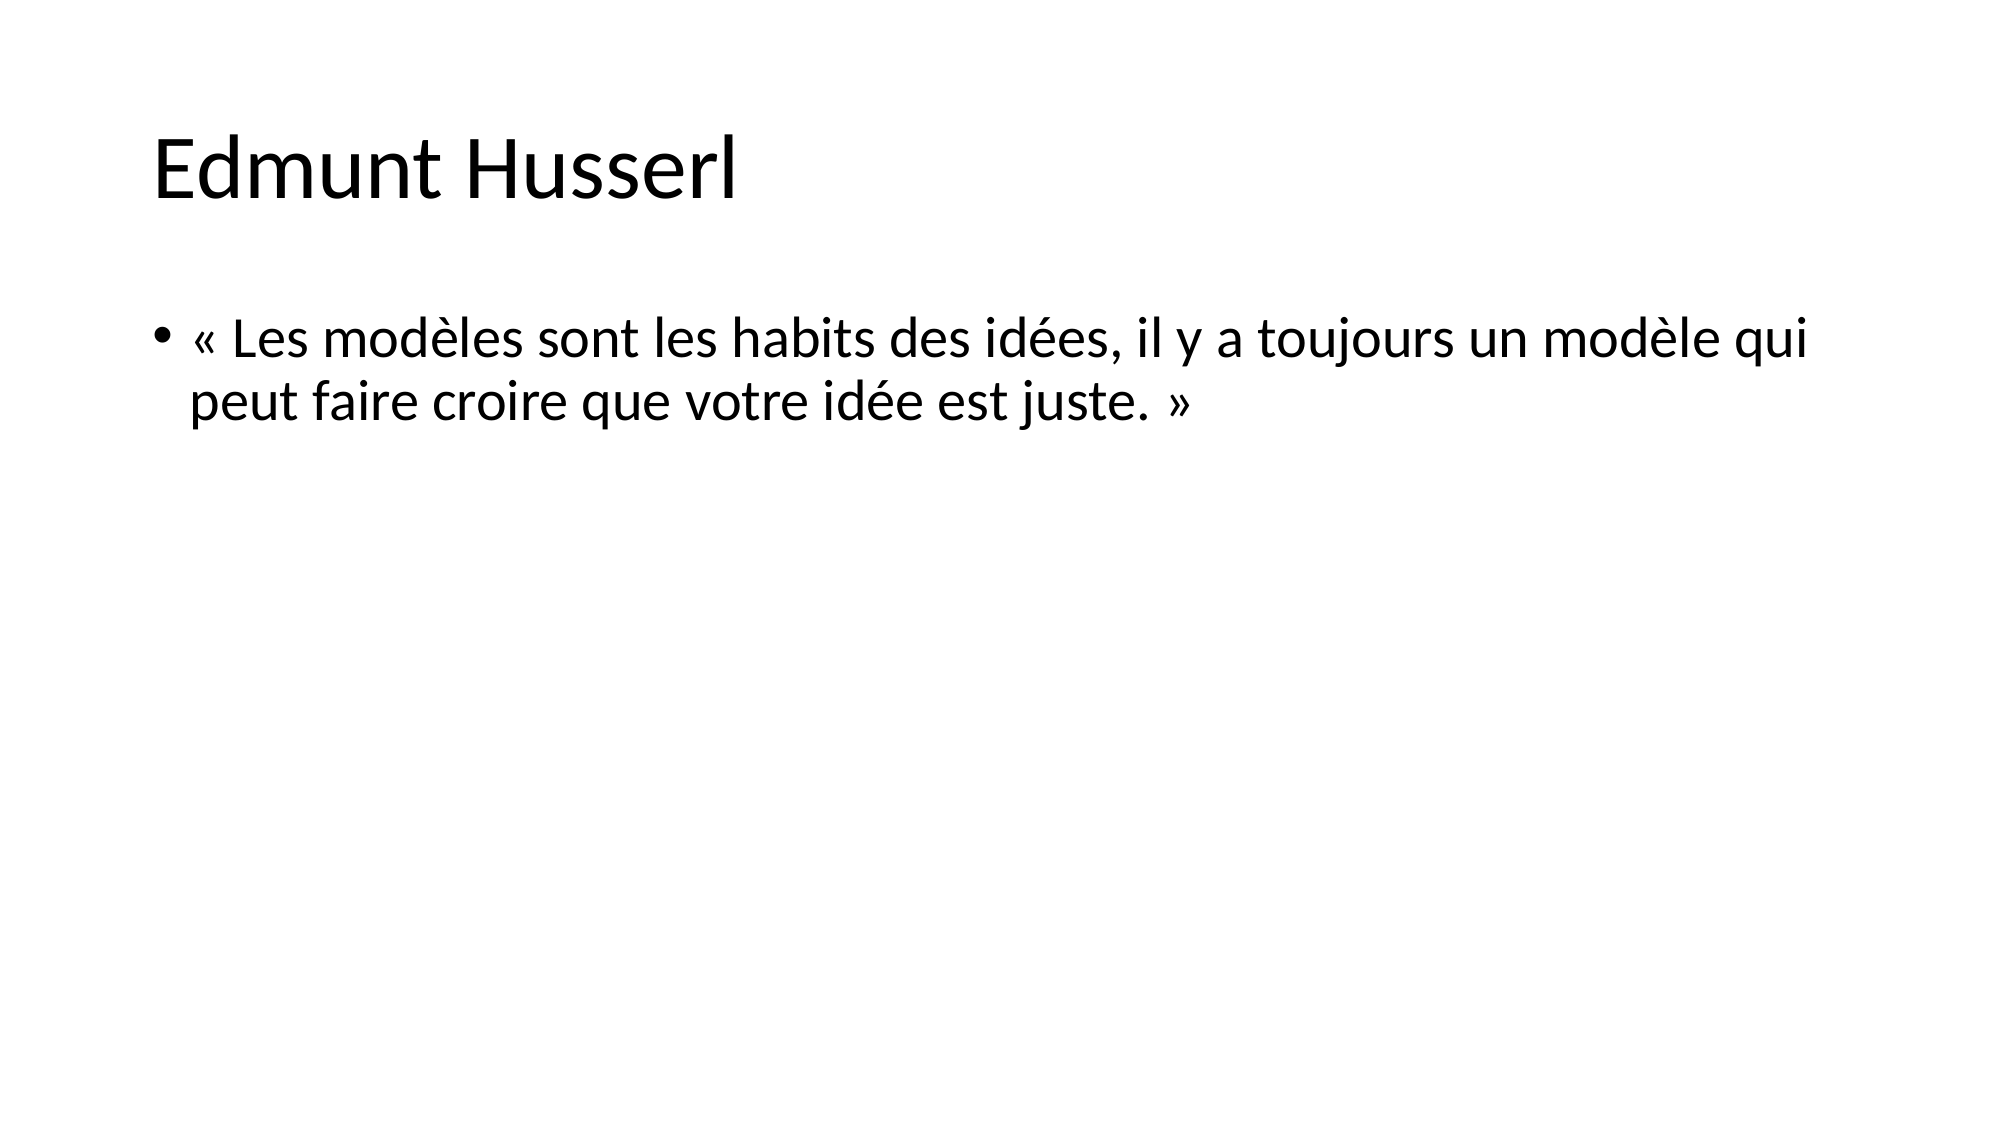

# Edmunt Husserl
« Les modèles sont les habits des idées, il y a toujours un modèle qui peut faire croire que votre idée est juste. »